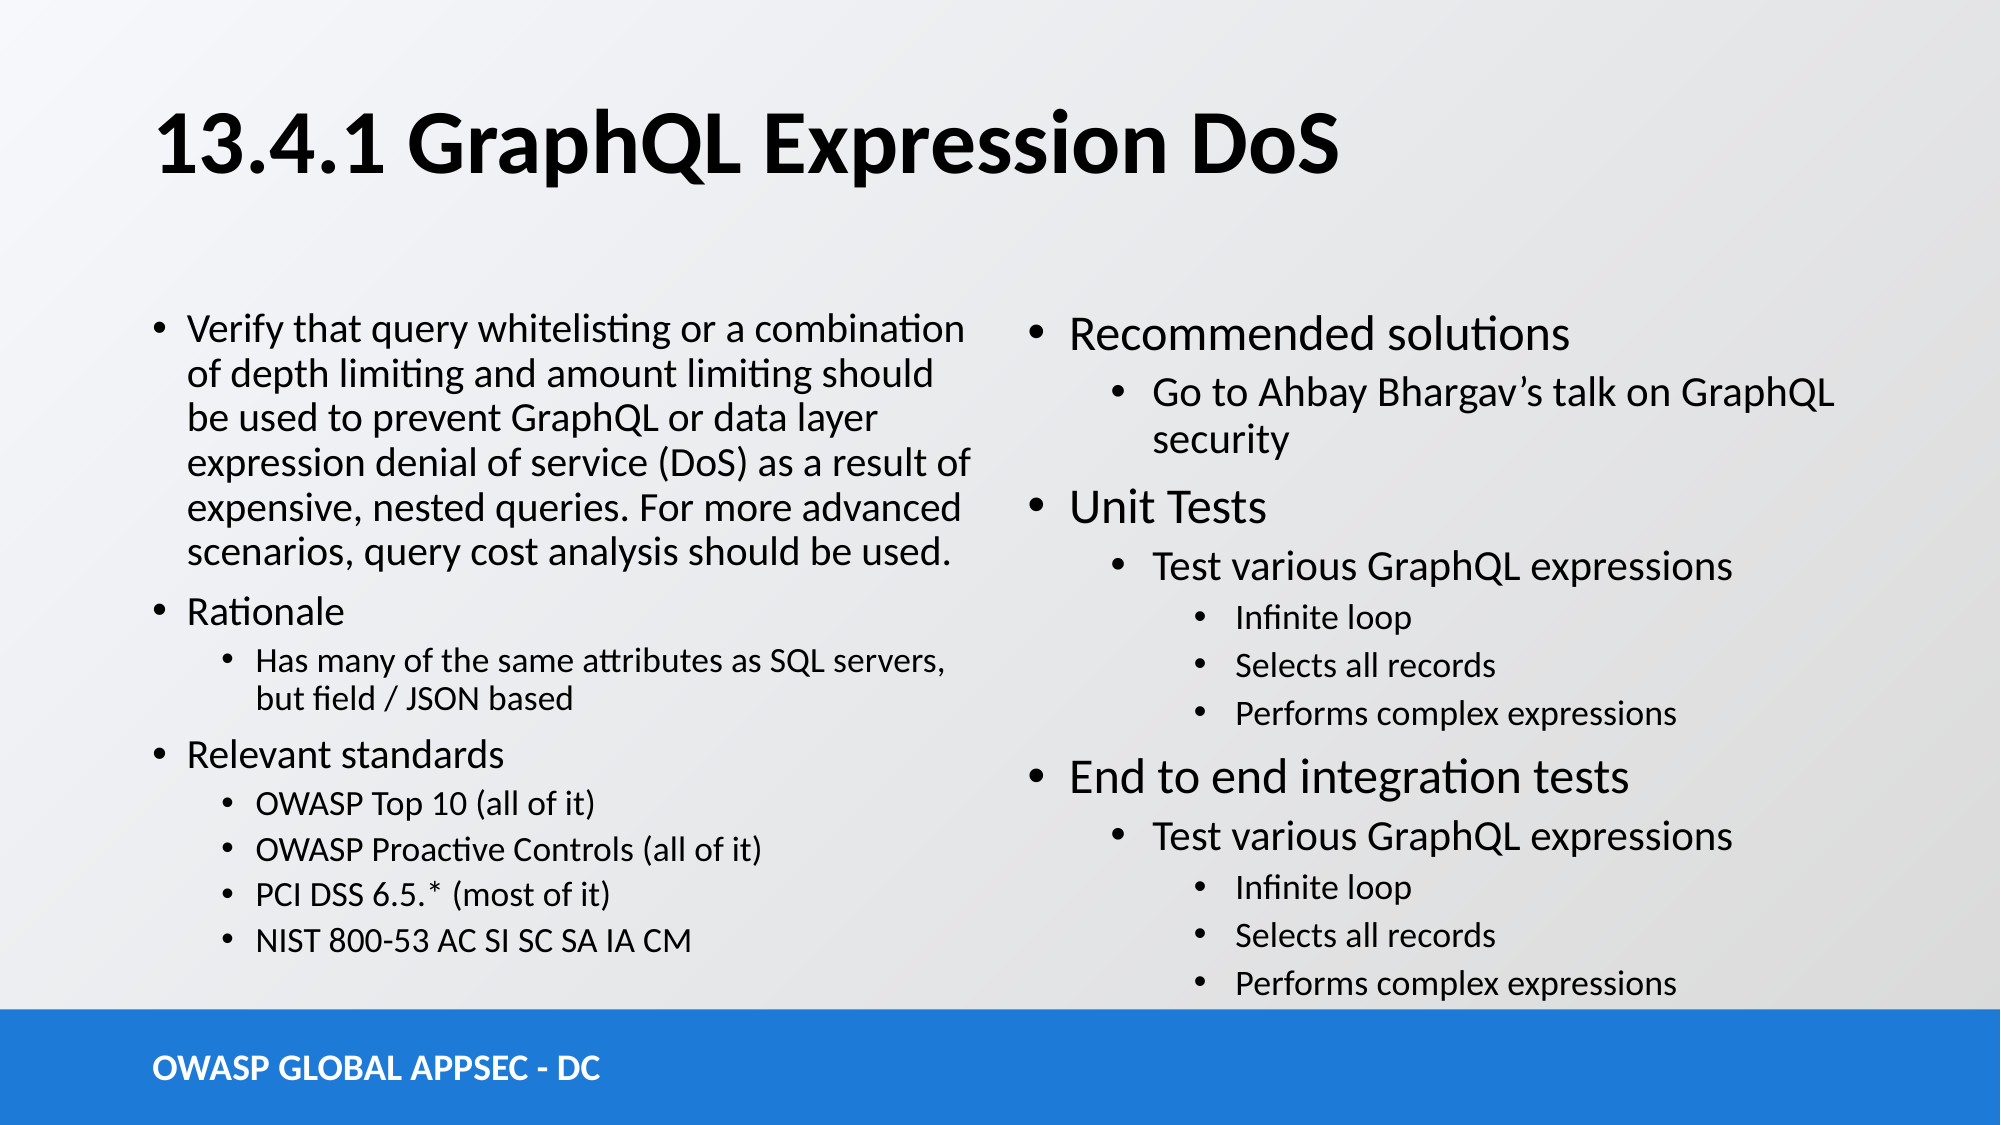

# 13.4.1 GraphQL Expression DoS
Verify that query whitelisting or a combination of depth limiting and amount limiting should be used to prevent GraphQL or data layer expression denial of service (DoS) as a result of expensive, nested queries. For more advanced scenarios, query cost analysis should be used.
Rationale
Has many of the same attributes as SQL servers, but field / JSON based
Relevant standards
OWASP Top 10 (all of it)
OWASP Proactive Controls (all of it)
PCI DSS 6.5.* (most of it)
NIST 800-53 AC SI SC SA IA CM

Recommended solutions
Go to Ahbay Bhargav’s talk on GraphQL security
Unit Tests
Test various GraphQL expressions
Infinite loop
Selects all records
Performs complex expressions
End to end integration tests
Test various GraphQL expressions
Infinite loop
Selects all records
Performs complex expressions